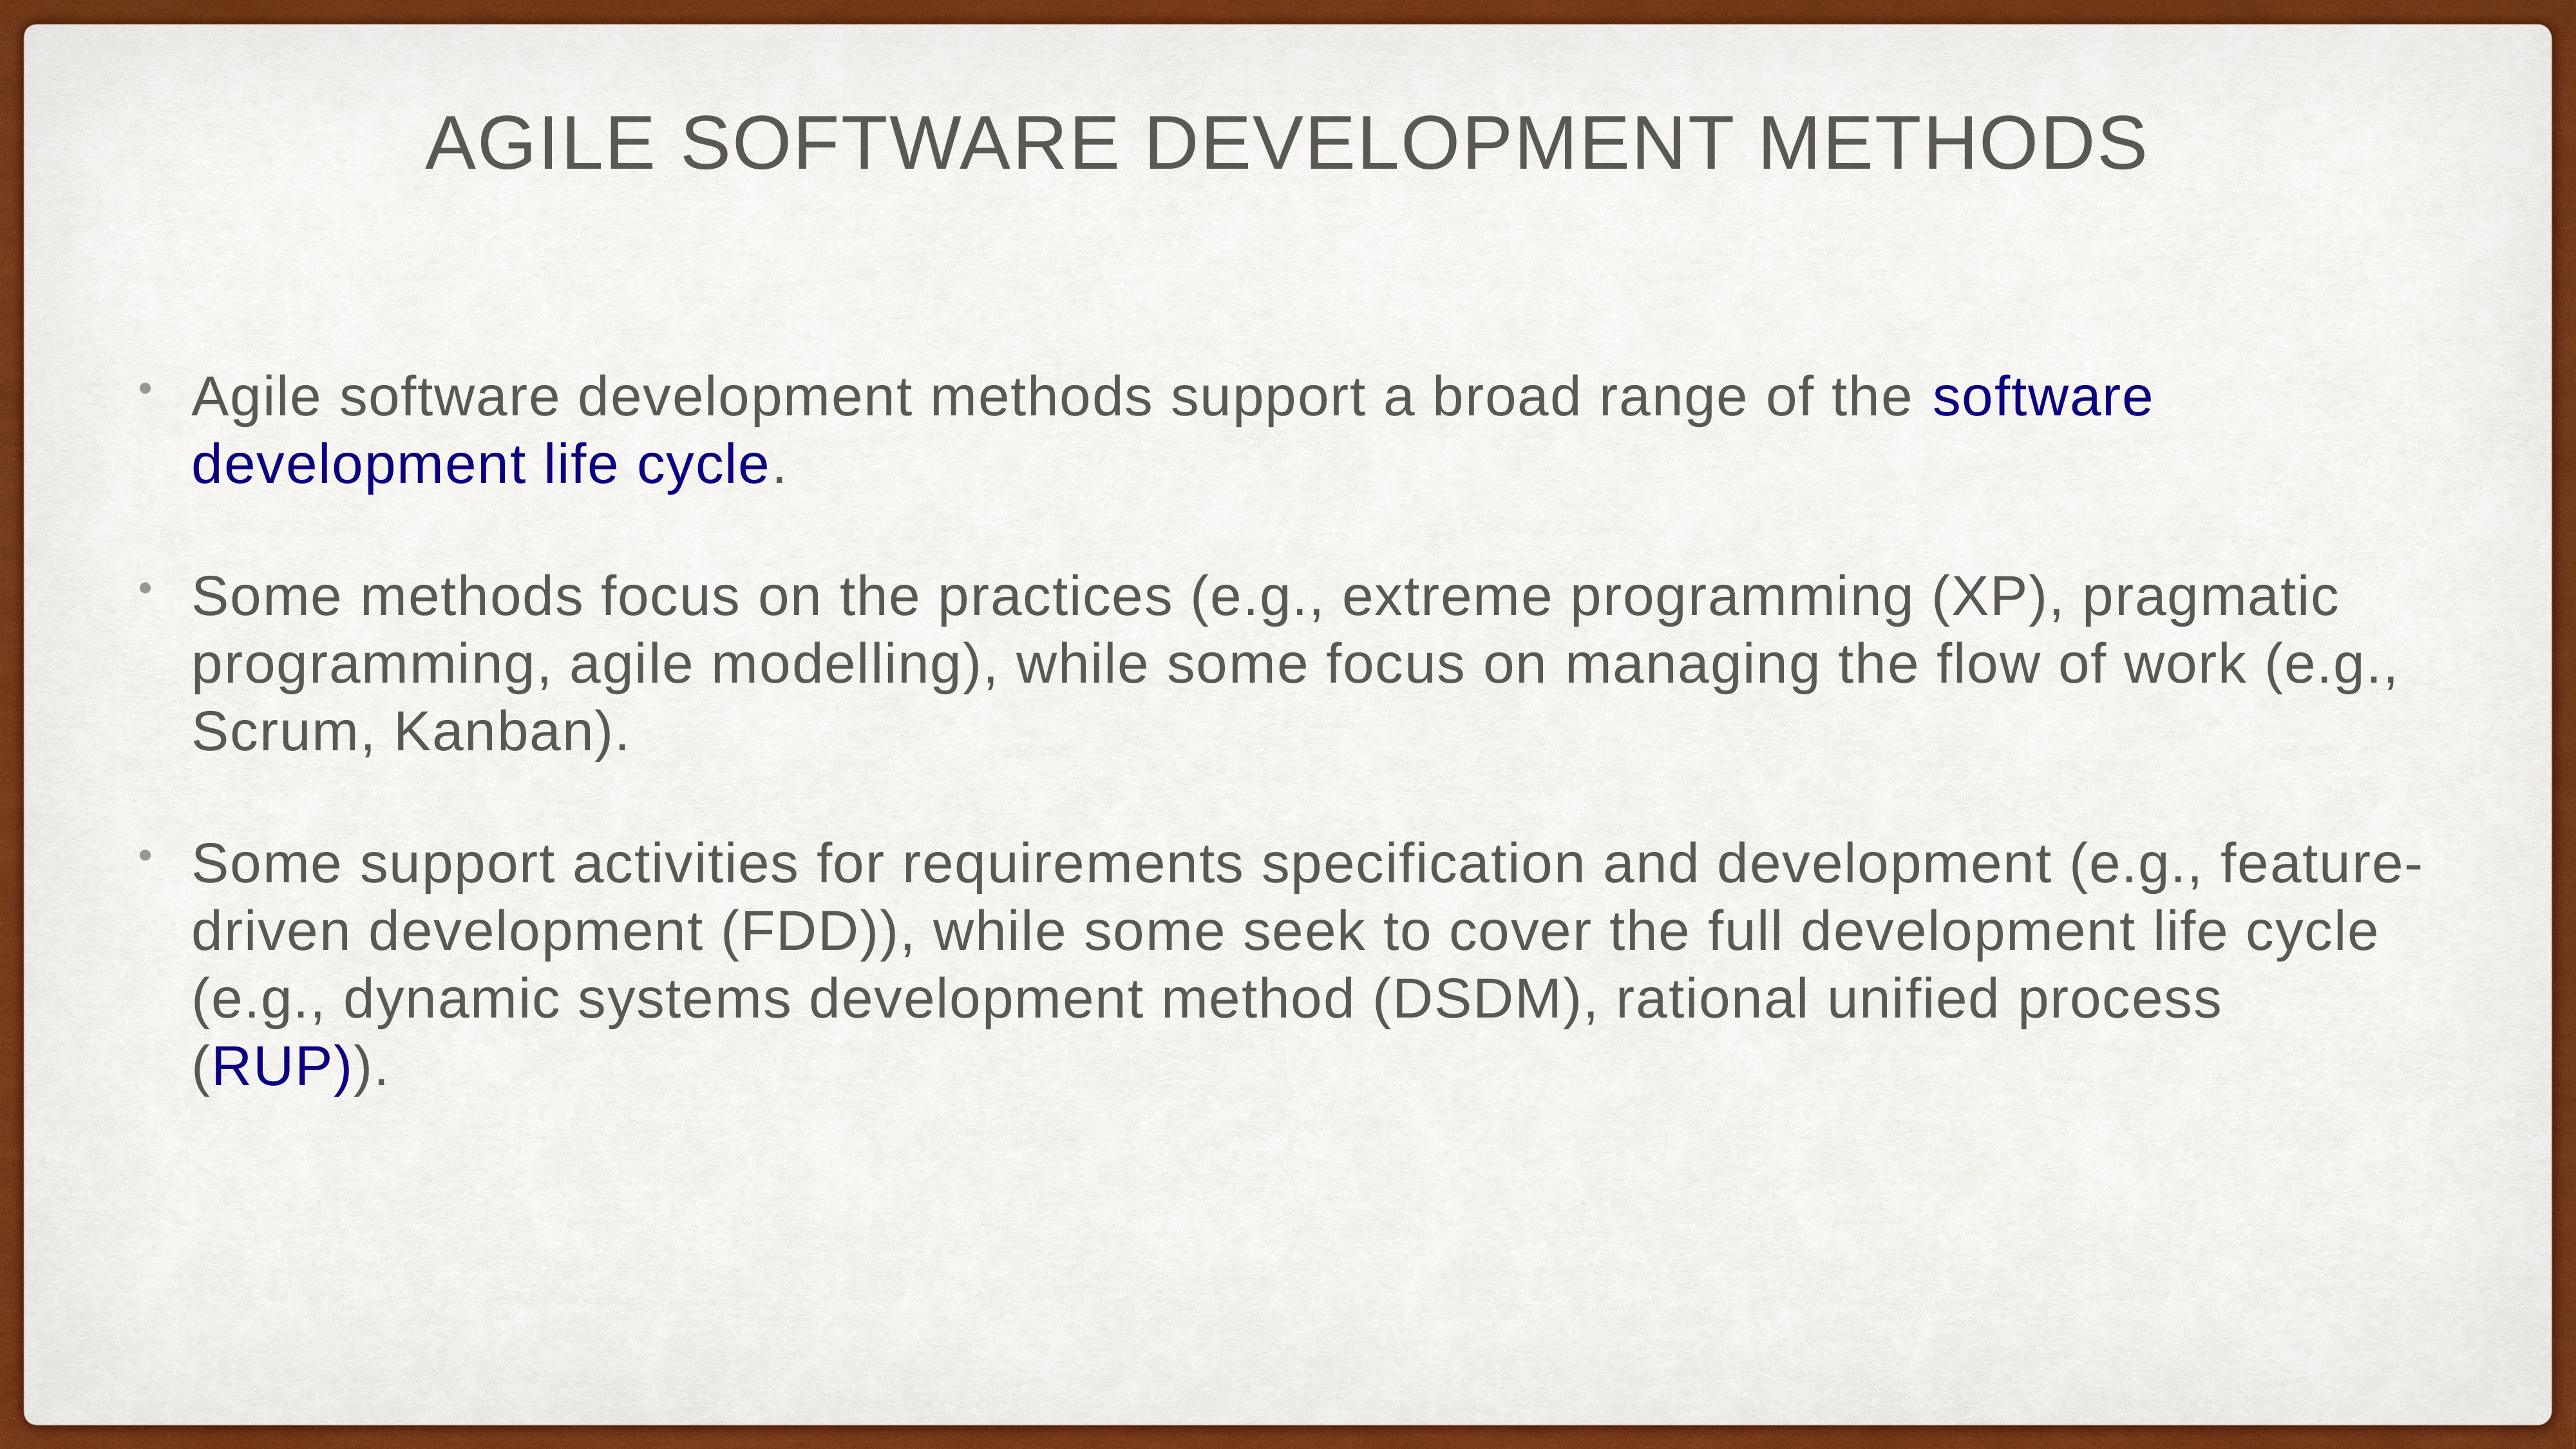

# Agile software development methods
Agile software development methods support a broad range of the software development life cycle.
Some methods focus on the practices (e.g., extreme programming (XP), pragmatic programming, agile modelling), while some focus on managing the flow of work (e.g., Scrum, Kanban).
Some support activities for requirements specification and development (e.g., feature-driven development (FDD)), while some seek to cover the full development life cycle (e.g., dynamic systems development method (DSDM), rational unified process (RUP)).